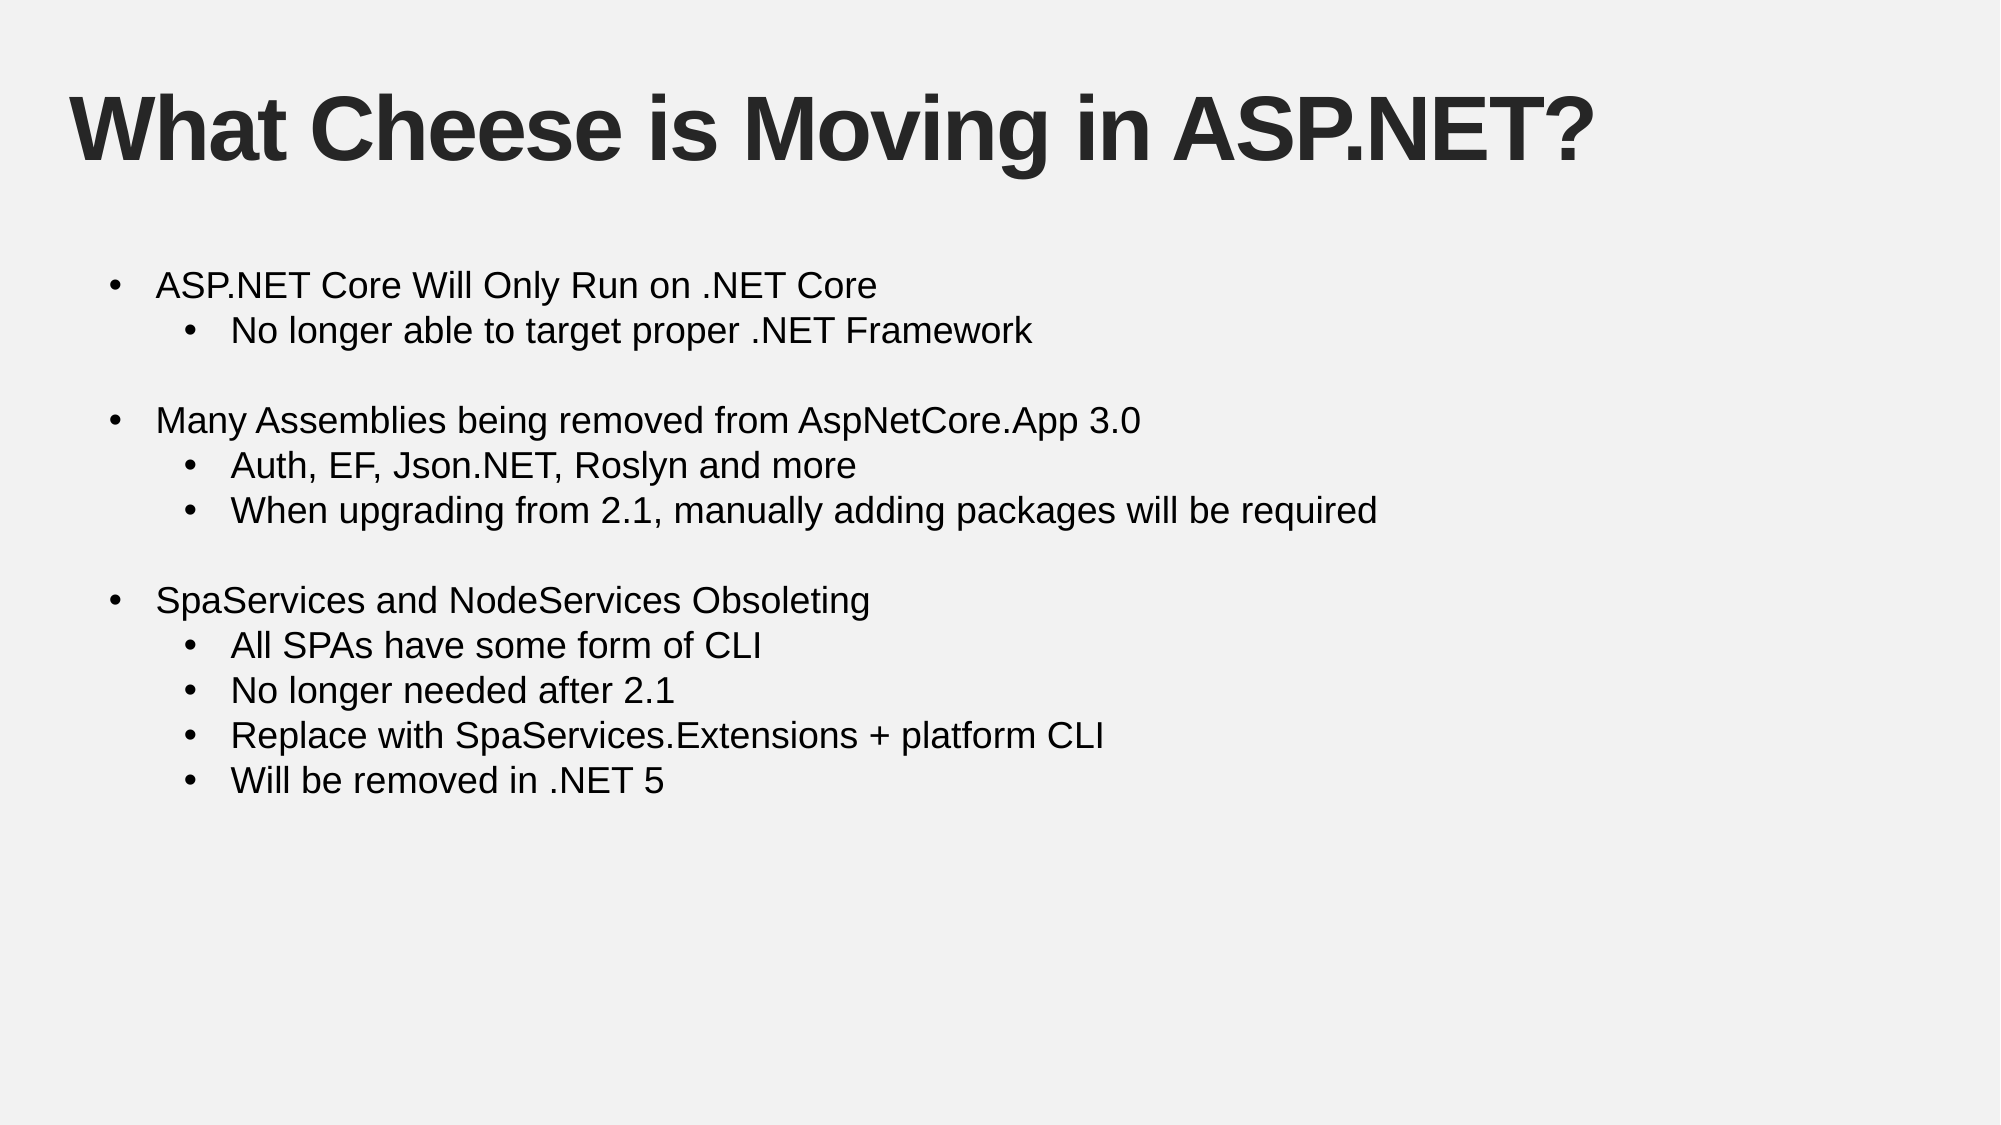

# What Cheese is Moving in ASP.NET?
ASP.NET Core Will Only Run on .NET Core
No longer able to target proper .NET Framework

Many Assemblies being removed from AspNetCore.App 3.0
Auth, EF, Json.NET, Roslyn and more
When upgrading from 2.1, manually adding packages will be required

SpaServices and NodeServices Obsoleting
All SPAs have some form of CLI
No longer needed after 2.1
Replace with SpaServices.Extensions + platform CLI
Will be removed in .NET 5